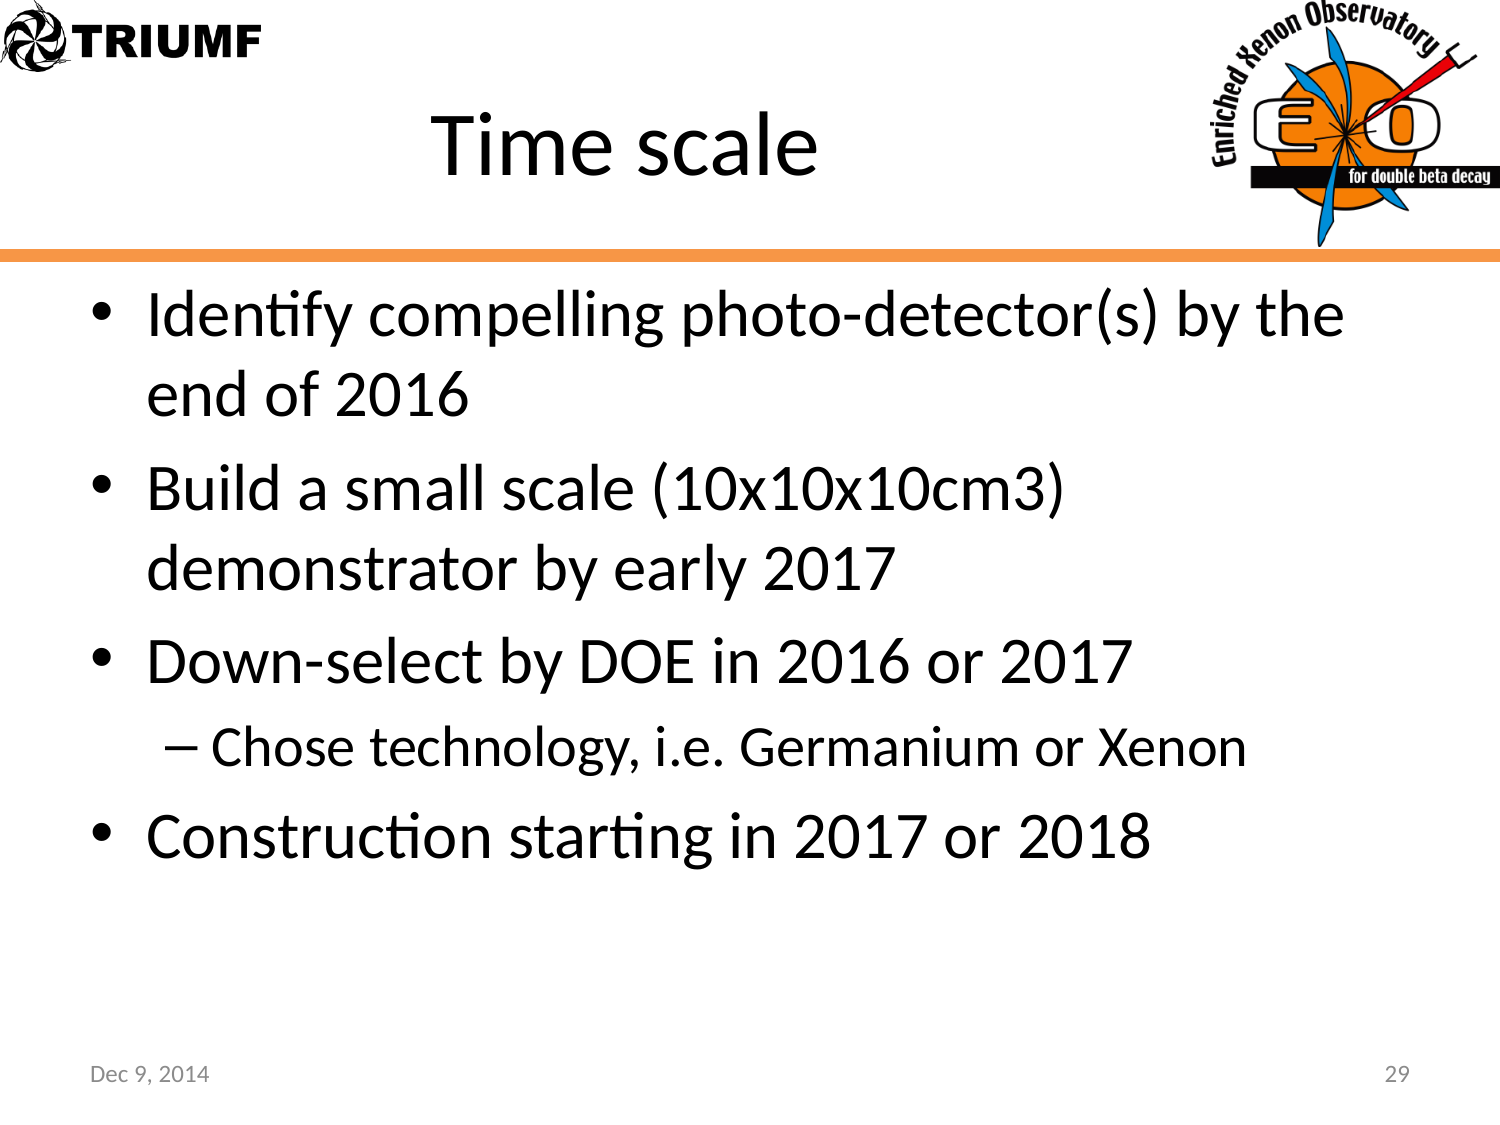

# Time scale
Identify compelling photo-detector(s) by the end of 2016
Build a small scale (10x10x10cm3) demonstrator by early 2017
Down-select by DOE in 2016 or 2017
Chose technology, i.e. Germanium or Xenon
Construction starting in 2017 or 2018
Dec 9, 2014
29